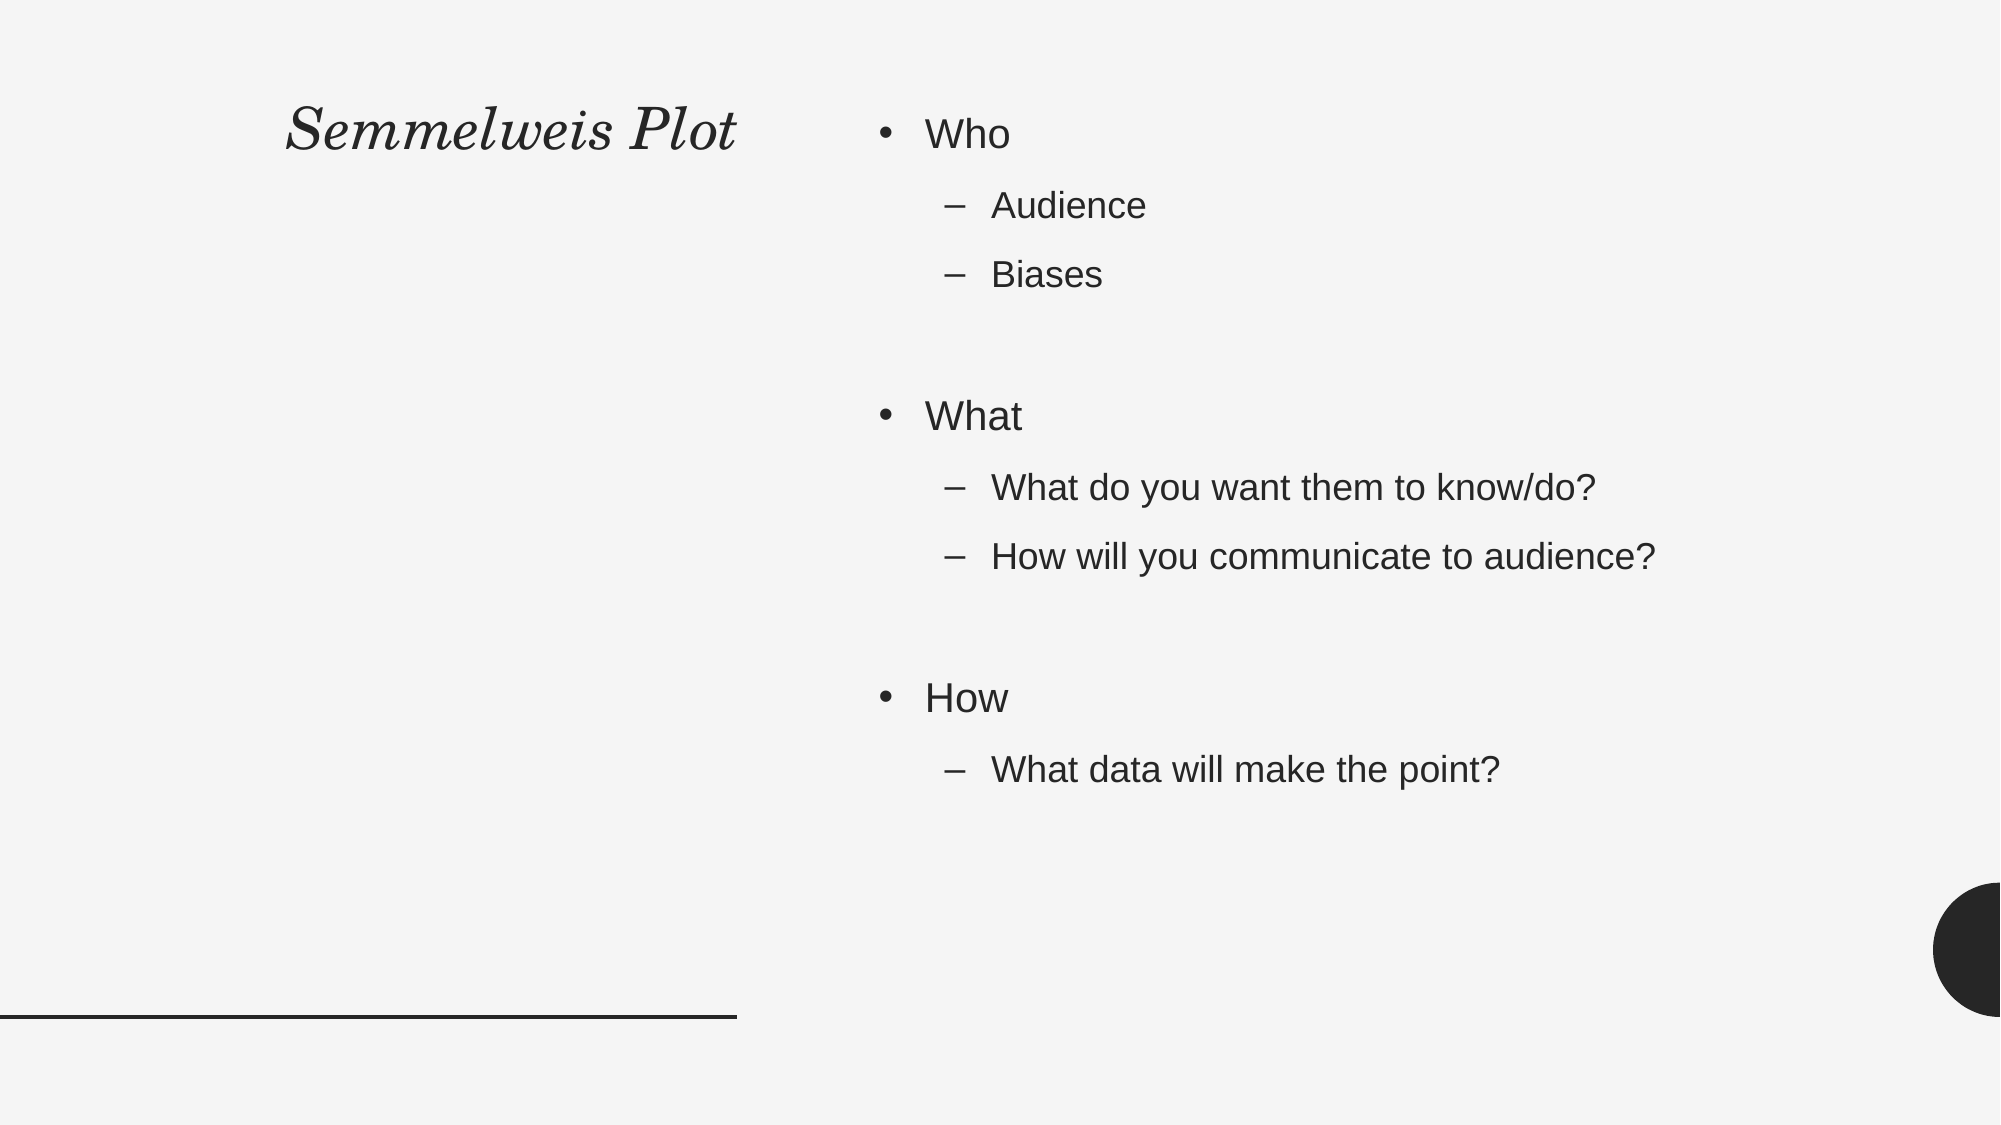

# Semmelweis Plot
Who
Audience
Biases

What
What do you want them to know/do?
How will you communicate to audience?

How
What data will make the point?